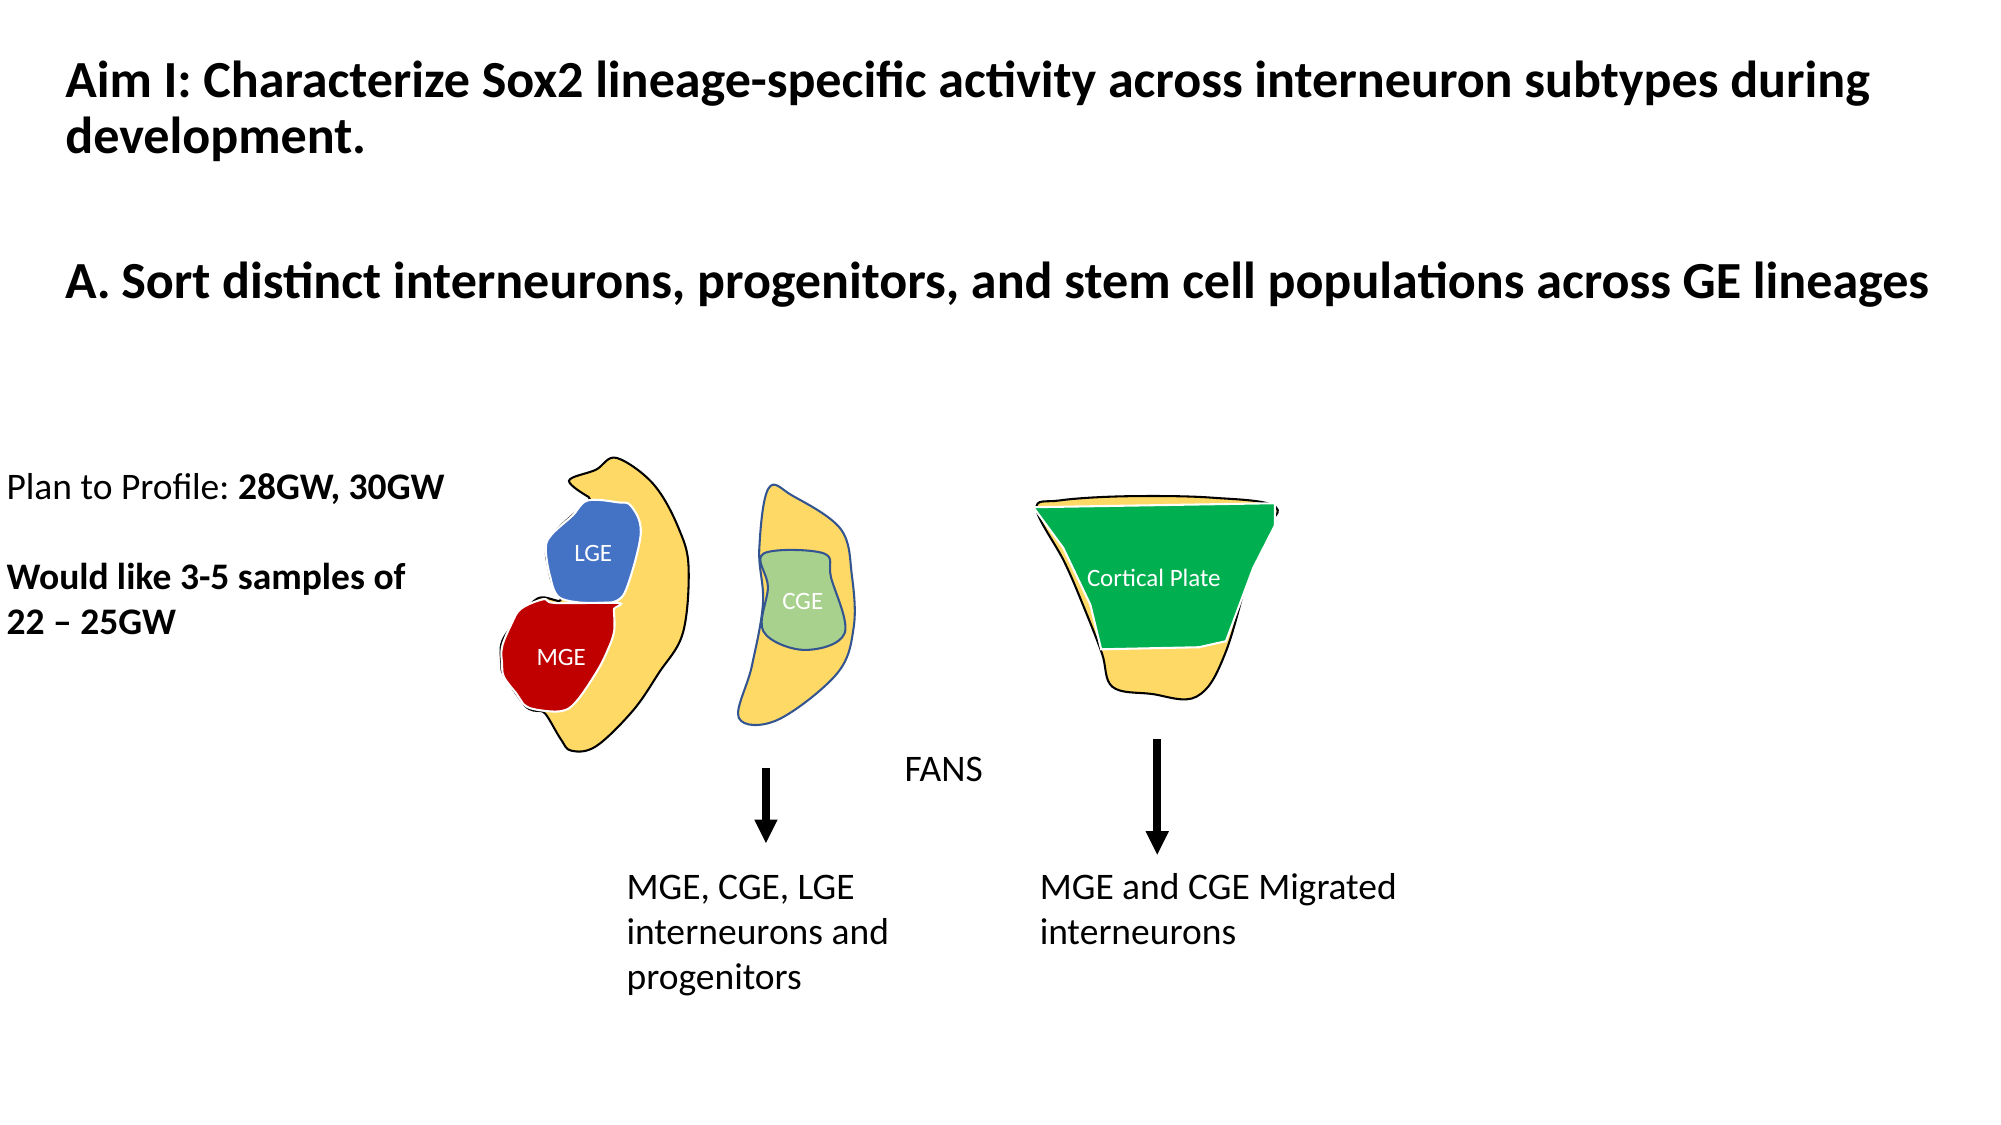

# Aim I: Characterize Sox2 lineage-specific activity across interneuron subtypes during development.
Sort distinct interneurons, progenitors, and stem cell populations across GE lineages

B. Assess lineage-specific activities of Sox2 at gene promoters in-silico with CUT&TAG, RNA-seq

C. Determine dynamics and lineage-specific activities of Sox2 cis-regulatory elements with integrated snATAC-seq

D. Determine Sox2 co-occupancy with lineage-specific transcription factors using CUT&TAG
Plan to Profile: 28GW, 30GW

Would like 3-5 samples of
22 – 25GW

LGE
MGE

Cortical Plate
CGE
FANS
MGE and CGE Migrated interneurons
MGE, CGE, LGE interneurons and progenitors